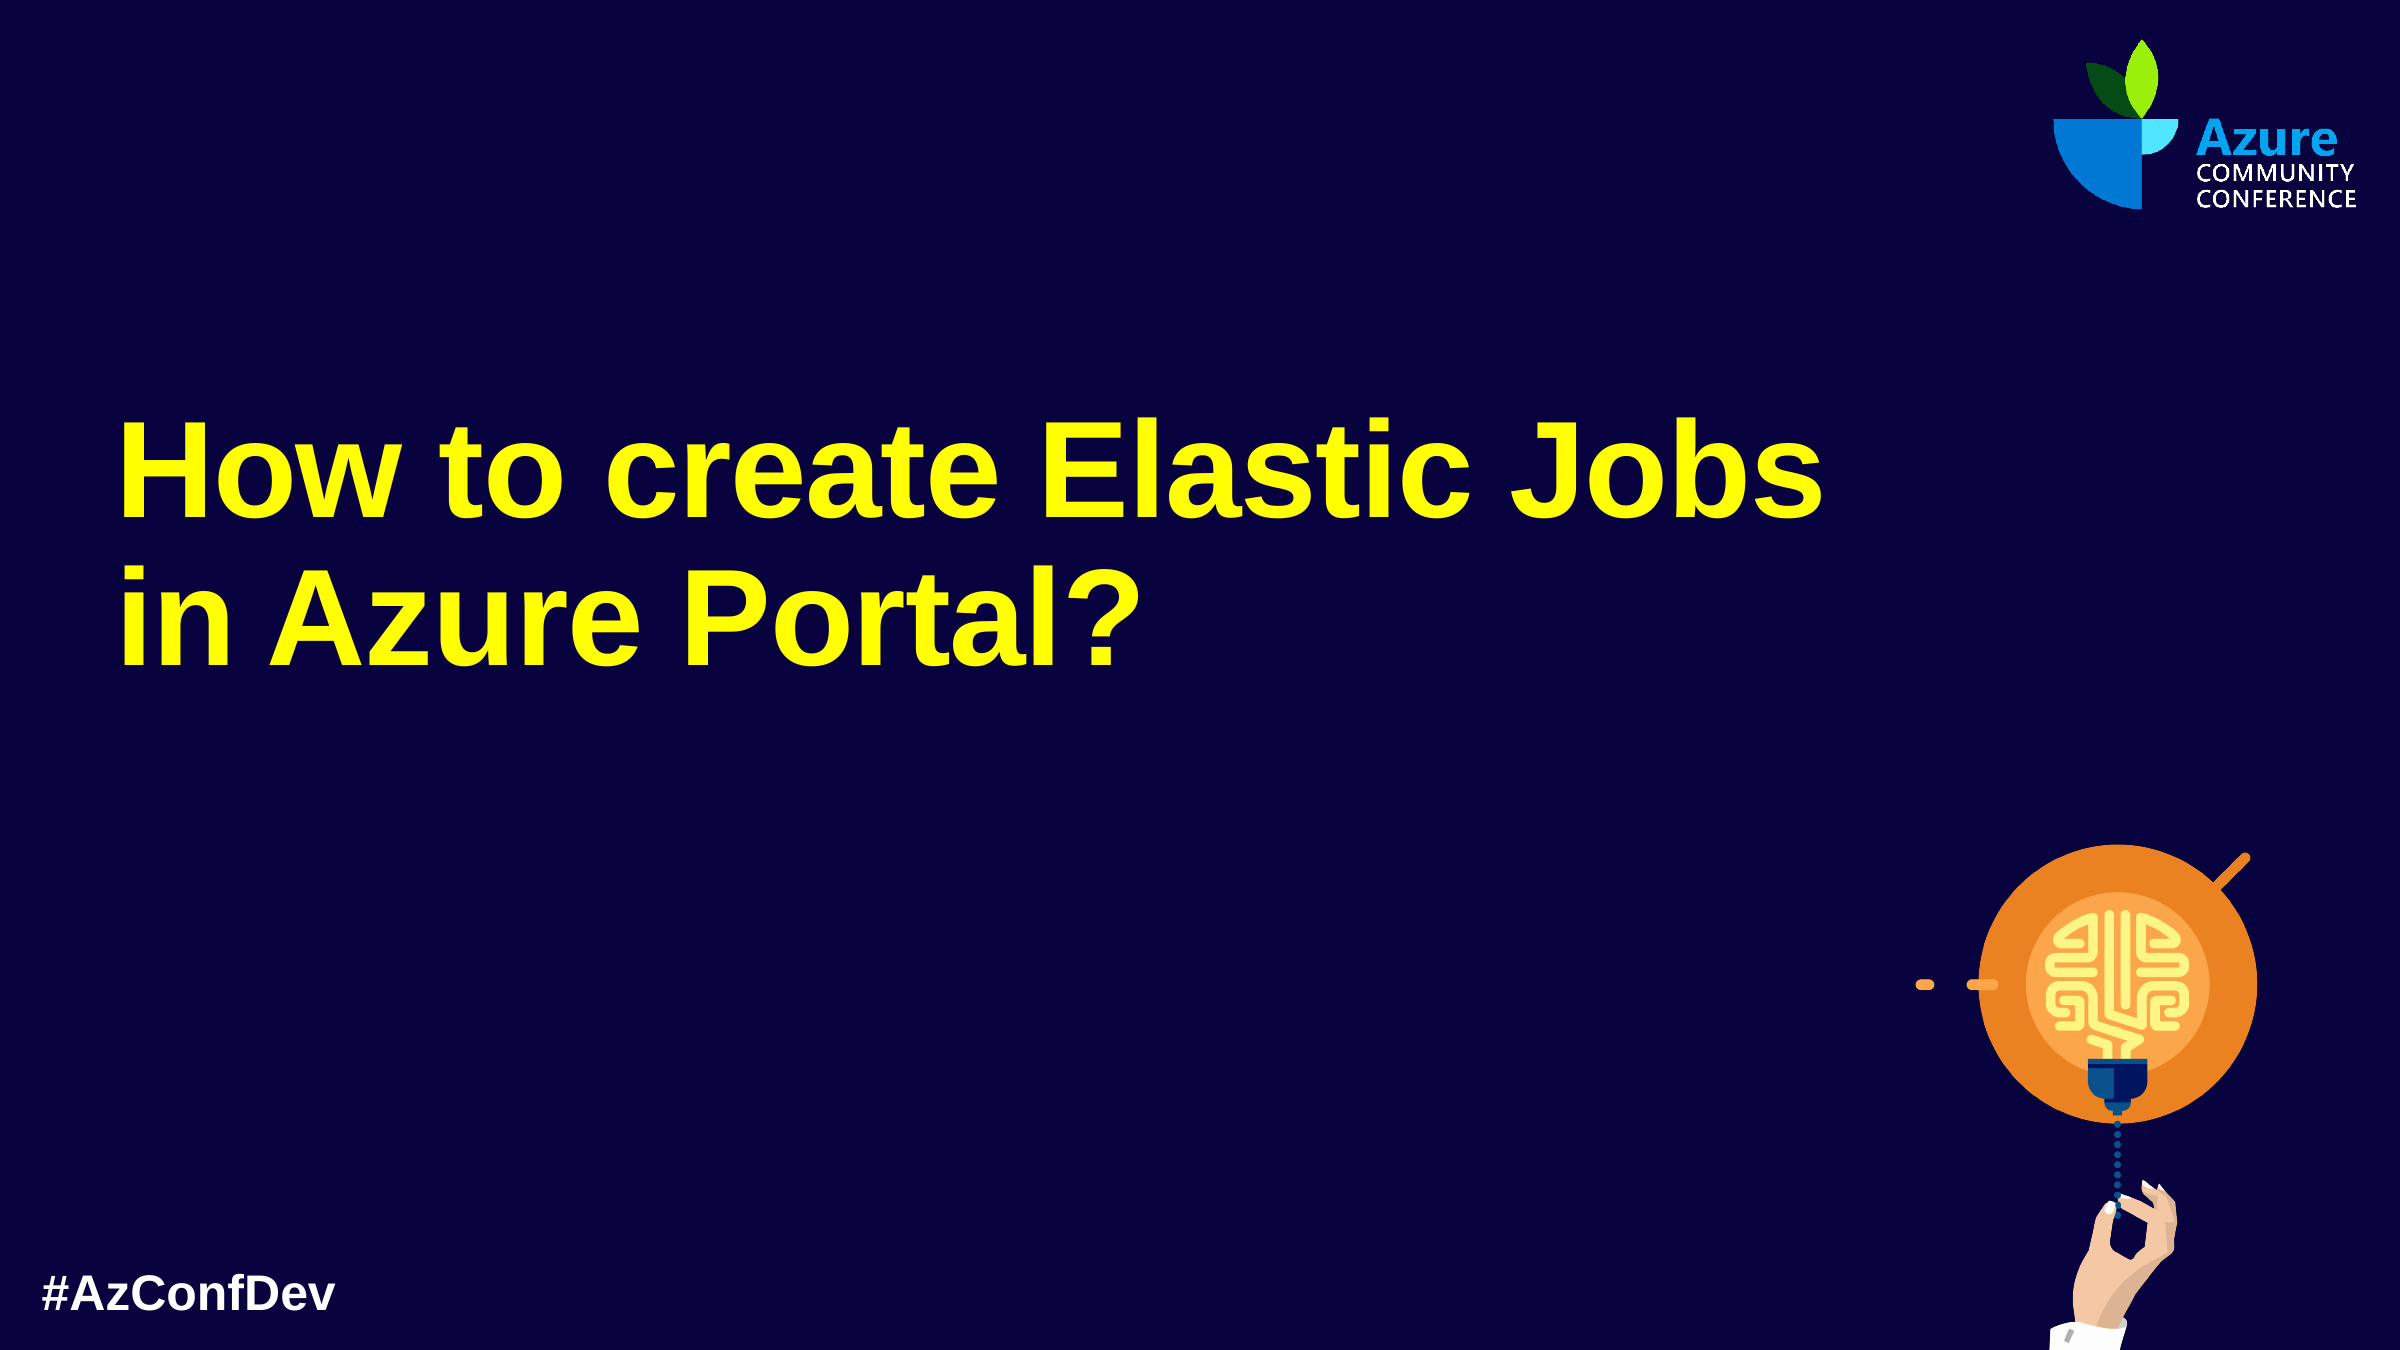

# How to create Elastic Jobs in Azure Portal?